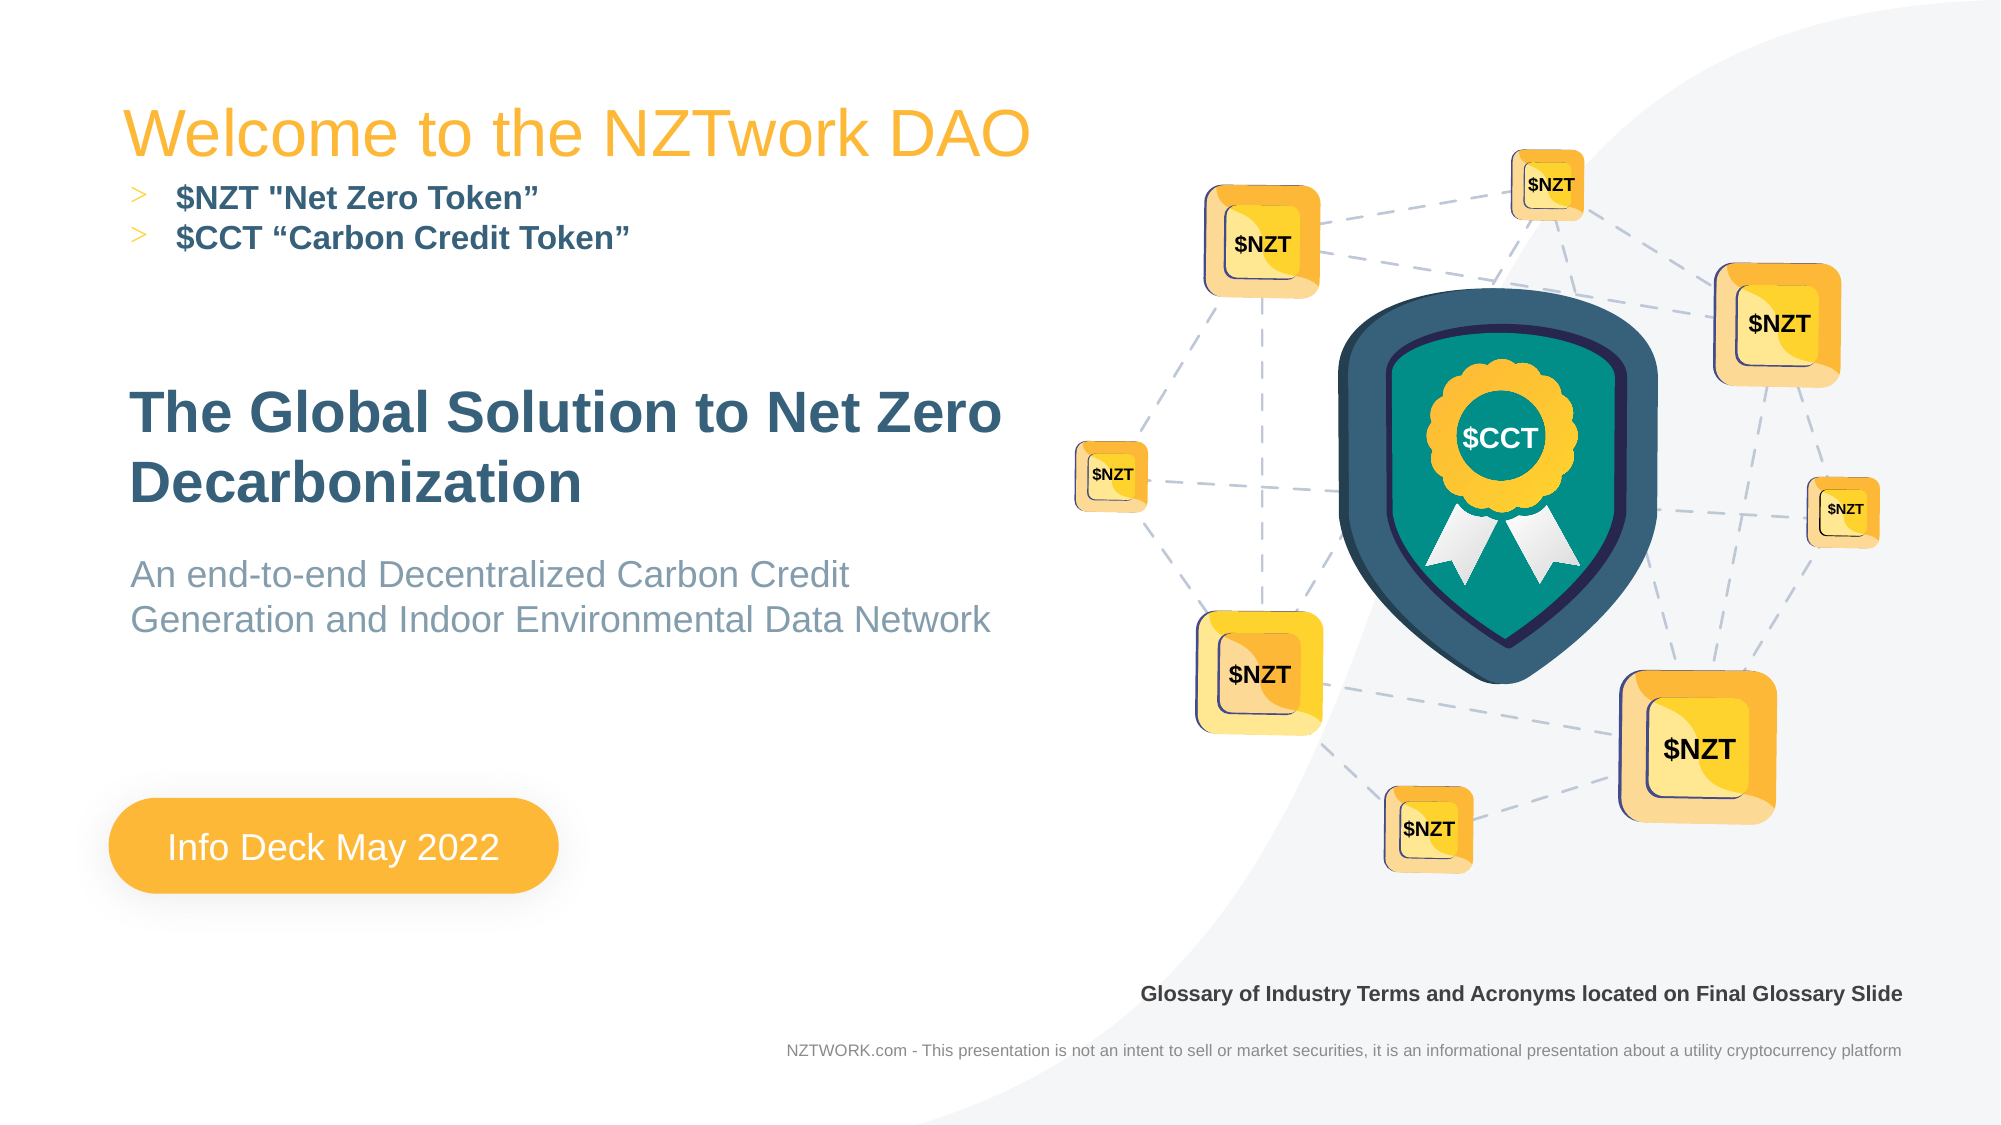

Welcome to the NZTwork DAO
$NZT "Net Zero Token”
$CCT “Carbon Credit Token”

$NZT
$NZT
$NZT

The Global Solution to Net Zero Decarbonization
$CCT
$NZT
$NZT
An end-to-end Decentralized Carbon Credit Generation and Indoor Environmental Data Network
$NZT
$NZT
Info Deck May 2022
$NZT
Glossary of Industry Terms and Acronyms located on Final Glossary Slide
NZTWORK.com - This presentation is not an intent to sell or market securities, it is an informational presentation about a utility cryptocurrency platform